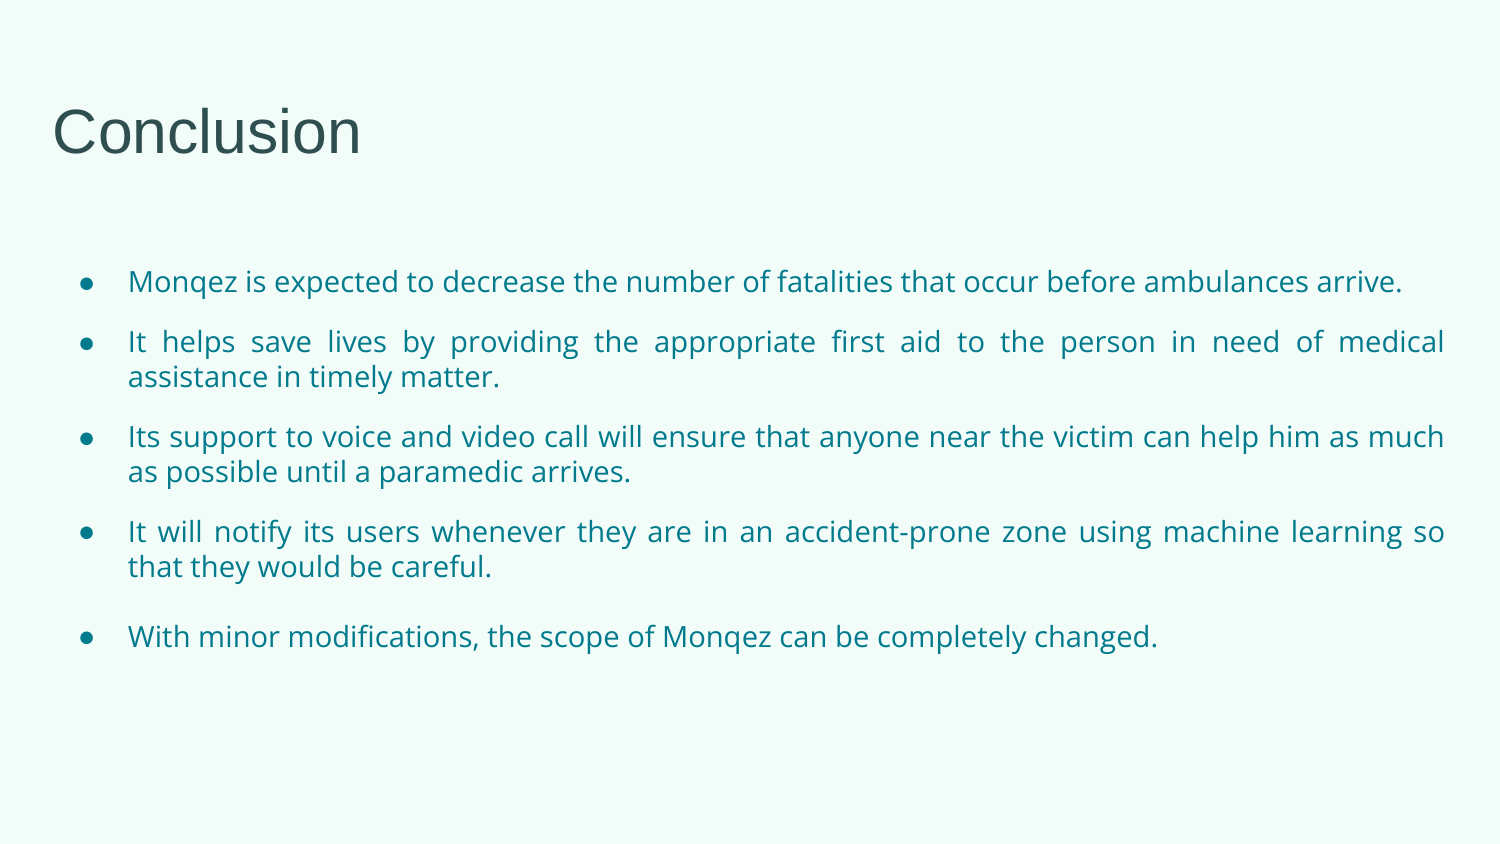

# Conclusion
Monqez is expected to decrease the number of fatalities that occur before ambulances arrive.
It helps save lives by providing the appropriate first aid to the person in need of medical assistance in timely matter.
Its support to voice and video call will ensure that anyone near the victim can help him as much as possible until a paramedic arrives.
It will notify its users whenever they are in an accident-prone zone using machine learning so that they would be careful.

With minor modifications, the scope of Monqez can be completely changed.